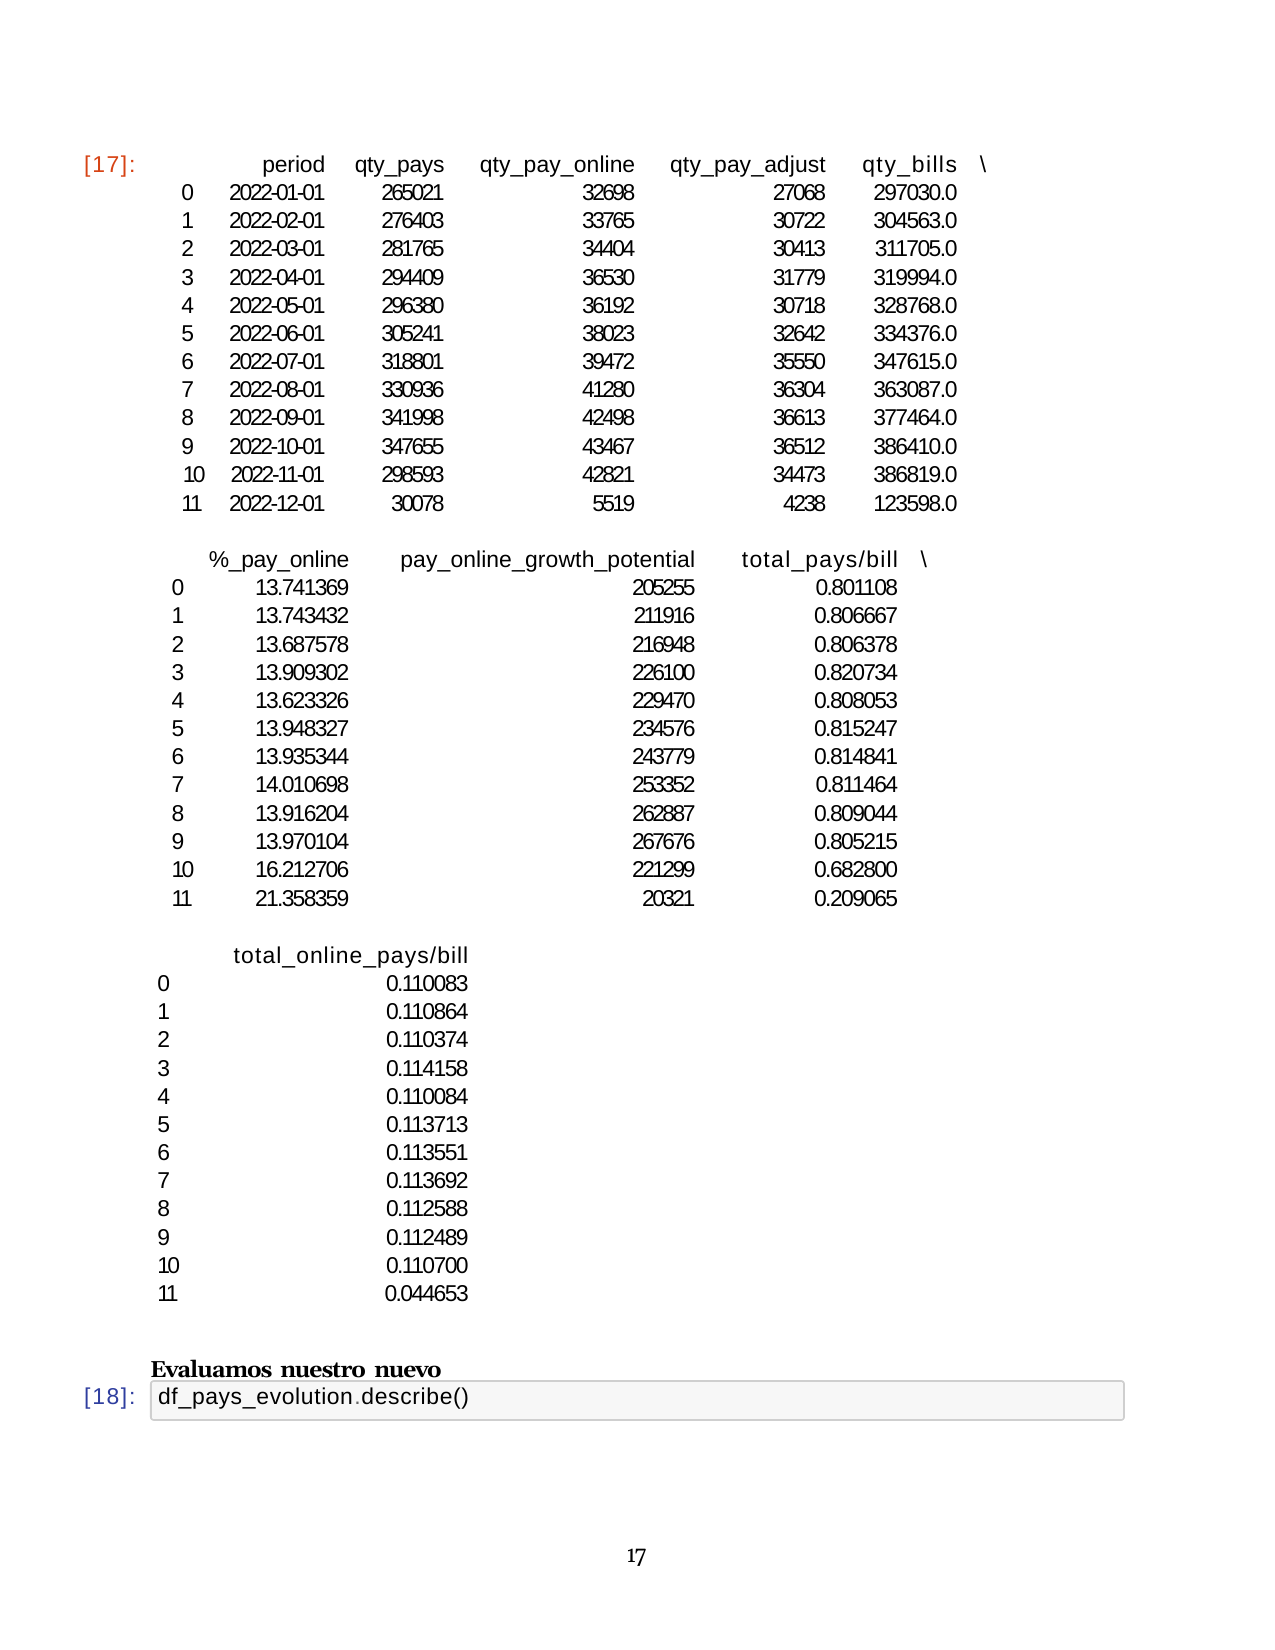

| [17]: | period | qty\_pays | qty\_pay\_online | qty\_pay\_adjust | qty\_bills | \ |
| --- | --- | --- | --- | --- | --- | --- |
|  | 0 2022-01-01 | 265021 | 32698 | 27068 | 297030.0 |  |
|  | 1 2022-02-01 | 276403 | 33765 | 30722 | 304563.0 |  |
|  | 2 2022-03-01 | 281765 | 34404 | 30413 | 311705.0 |  |
|  | 3 2022-04-01 | 294409 | 36530 | 31779 | 319994.0 |  |
|  | 4 2022-05-01 | 296380 | 36192 | 30718 | 328768.0 |  |
|  | 5 2022-06-01 | 305241 | 38023 | 32642 | 334376.0 |  |
|  | 6 2022-07-01 | 318801 | 39472 | 35550 | 347615.0 |  |
|  | 7 2022-08-01 | 330936 | 41280 | 36304 | 363087.0 |  |
|  | 8 2022-09-01 | 341998 | 42498 | 36613 | 377464.0 |  |
|  | 9 2022-10-01 | 347655 | 43467 | 36512 | 386410.0 |  |
|  | 10 2022-11-01 | 298593 | 42821 | 34473 | 386819.0 |  |
|  | 11 2022-12-01 | 30078 | 5519 | 4238 | 123598.0 |  |
| %\_pay\_online | pay\_online\_growth\_potential | total\_pays/bill | \ |
| --- | --- | --- | --- |
| 0 13.741369 | 205255 | 0.801108 |  |
| 1 13.743432 | 211916 | 0.806667 |  |
| 2 13.687578 | 216948 | 0.806378 |  |
| 3 13.909302 | 226100 | 0.820734 |  |
| 4 13.623326 | 229470 | 0.808053 |  |
| 5 13.948327 | 234576 | 0.815247 |  |
| 6 13.935344 | 243779 | 0.814841 |  |
| 7 14.010698 | 253352 | 0.811464 |  |
| 8 13.916204 | 262887 | 0.809044 |  |
| 9 13.970104 | 267676 | 0.805215 |  |
| 10 16.212706 | 221299 | 0.682800 |  |
| 11 21.358359 | 20321 | 0.209065 |  |
total_online_pays/bill
0.110083
0.110864
0.110374
0.114158
0.110084
0.113713
0.113551
0.113692
0.112588
0.112489
0.110700
0.044653
0
1
2
3
4
5
6
7
8
9
10
11
Evaluamos nuestro nuevo dataframe
[18]:

df_pays_evolution.describe()
17